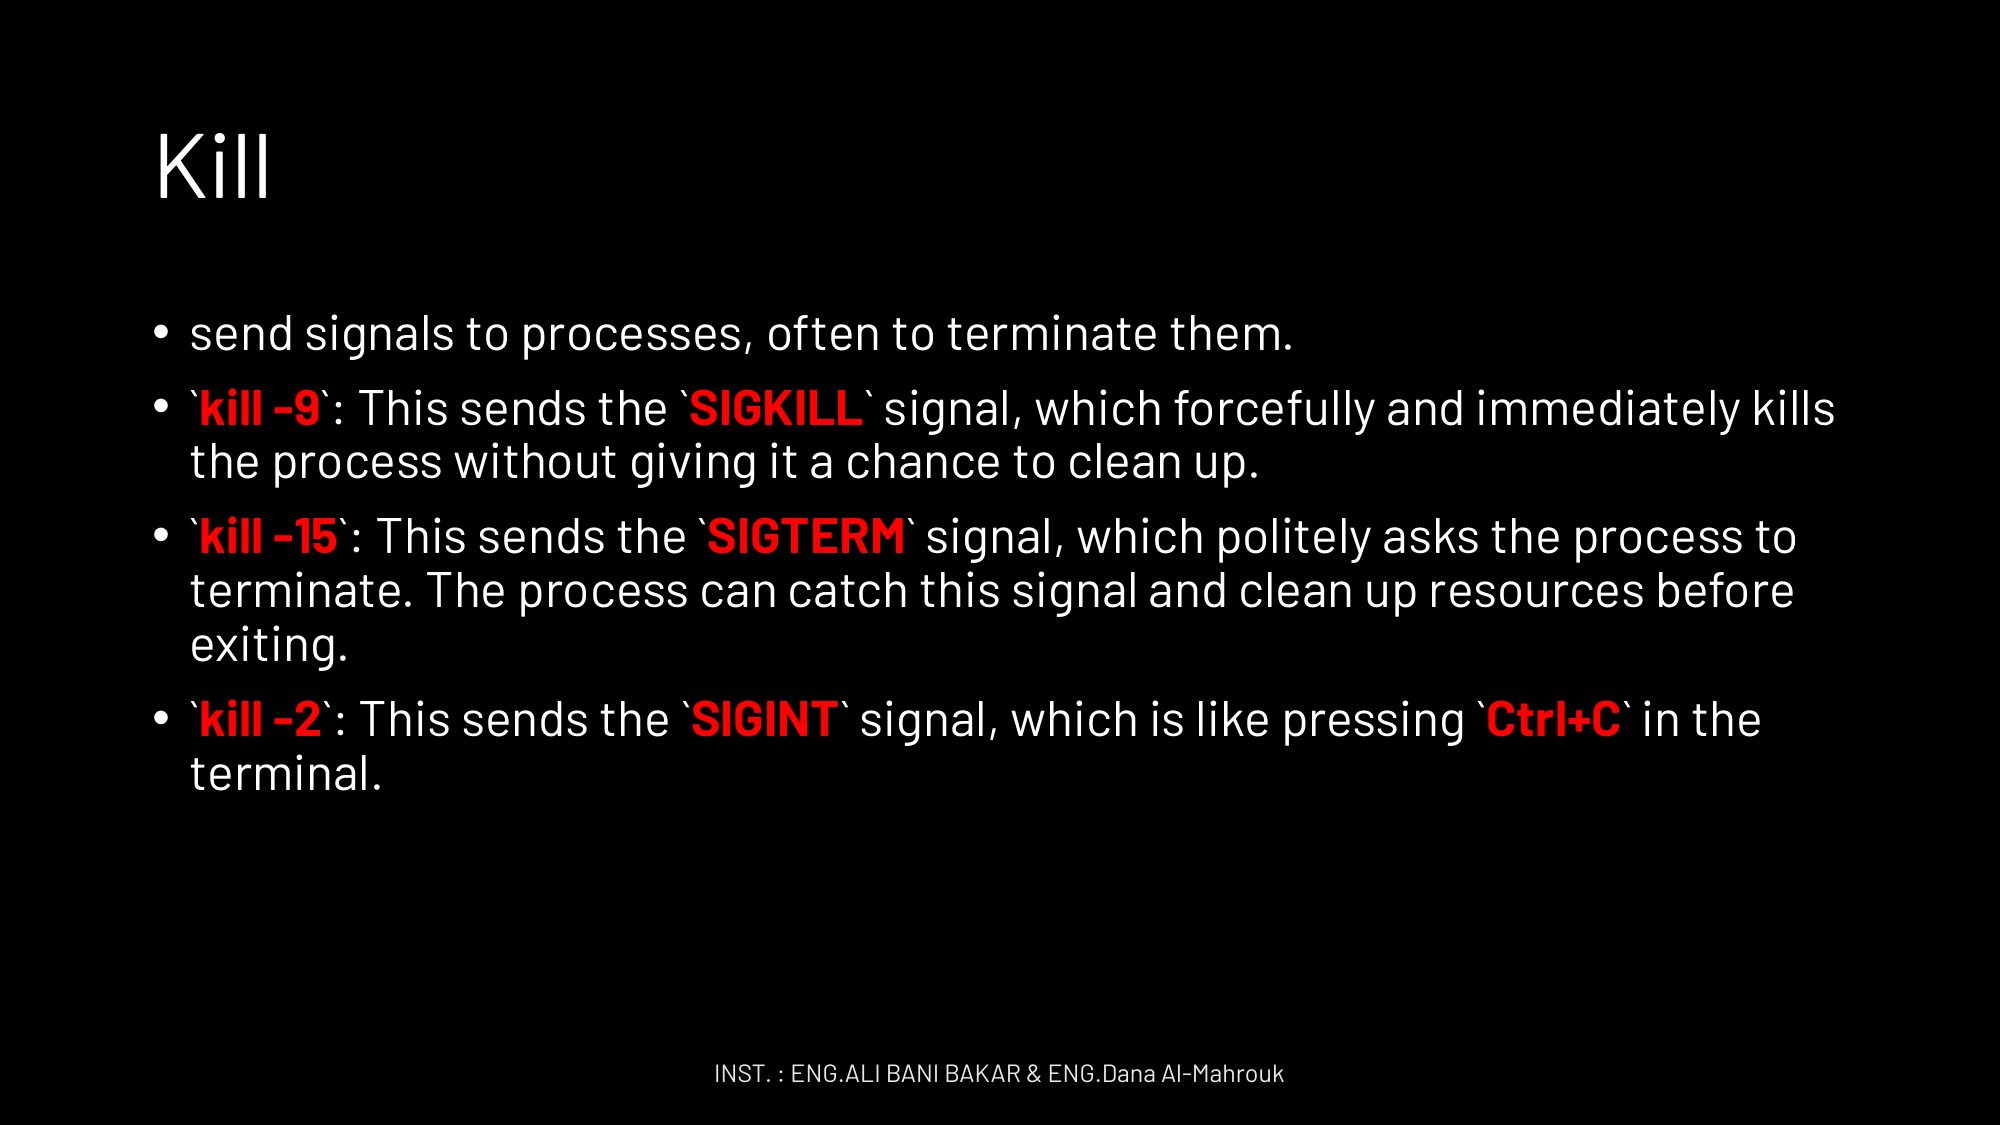

# Kill
send signals to processes, often to terminate them.
`kill -9`: This sends the `SIGKILL` signal, which forcefully and immediately kills the process without giving it a chance to clean up.
`kill -15`: This sends the `SIGTERM` signal, which politely asks the process to terminate. The process can catch this signal and clean up resources before exiting.
`kill -2`: This sends the `SIGINT` signal, which is like pressing `Ctrl+C` in the terminal.
INST. : ENG.ALI BANI BAKAR & ENG.Dana Al-Mahrouk